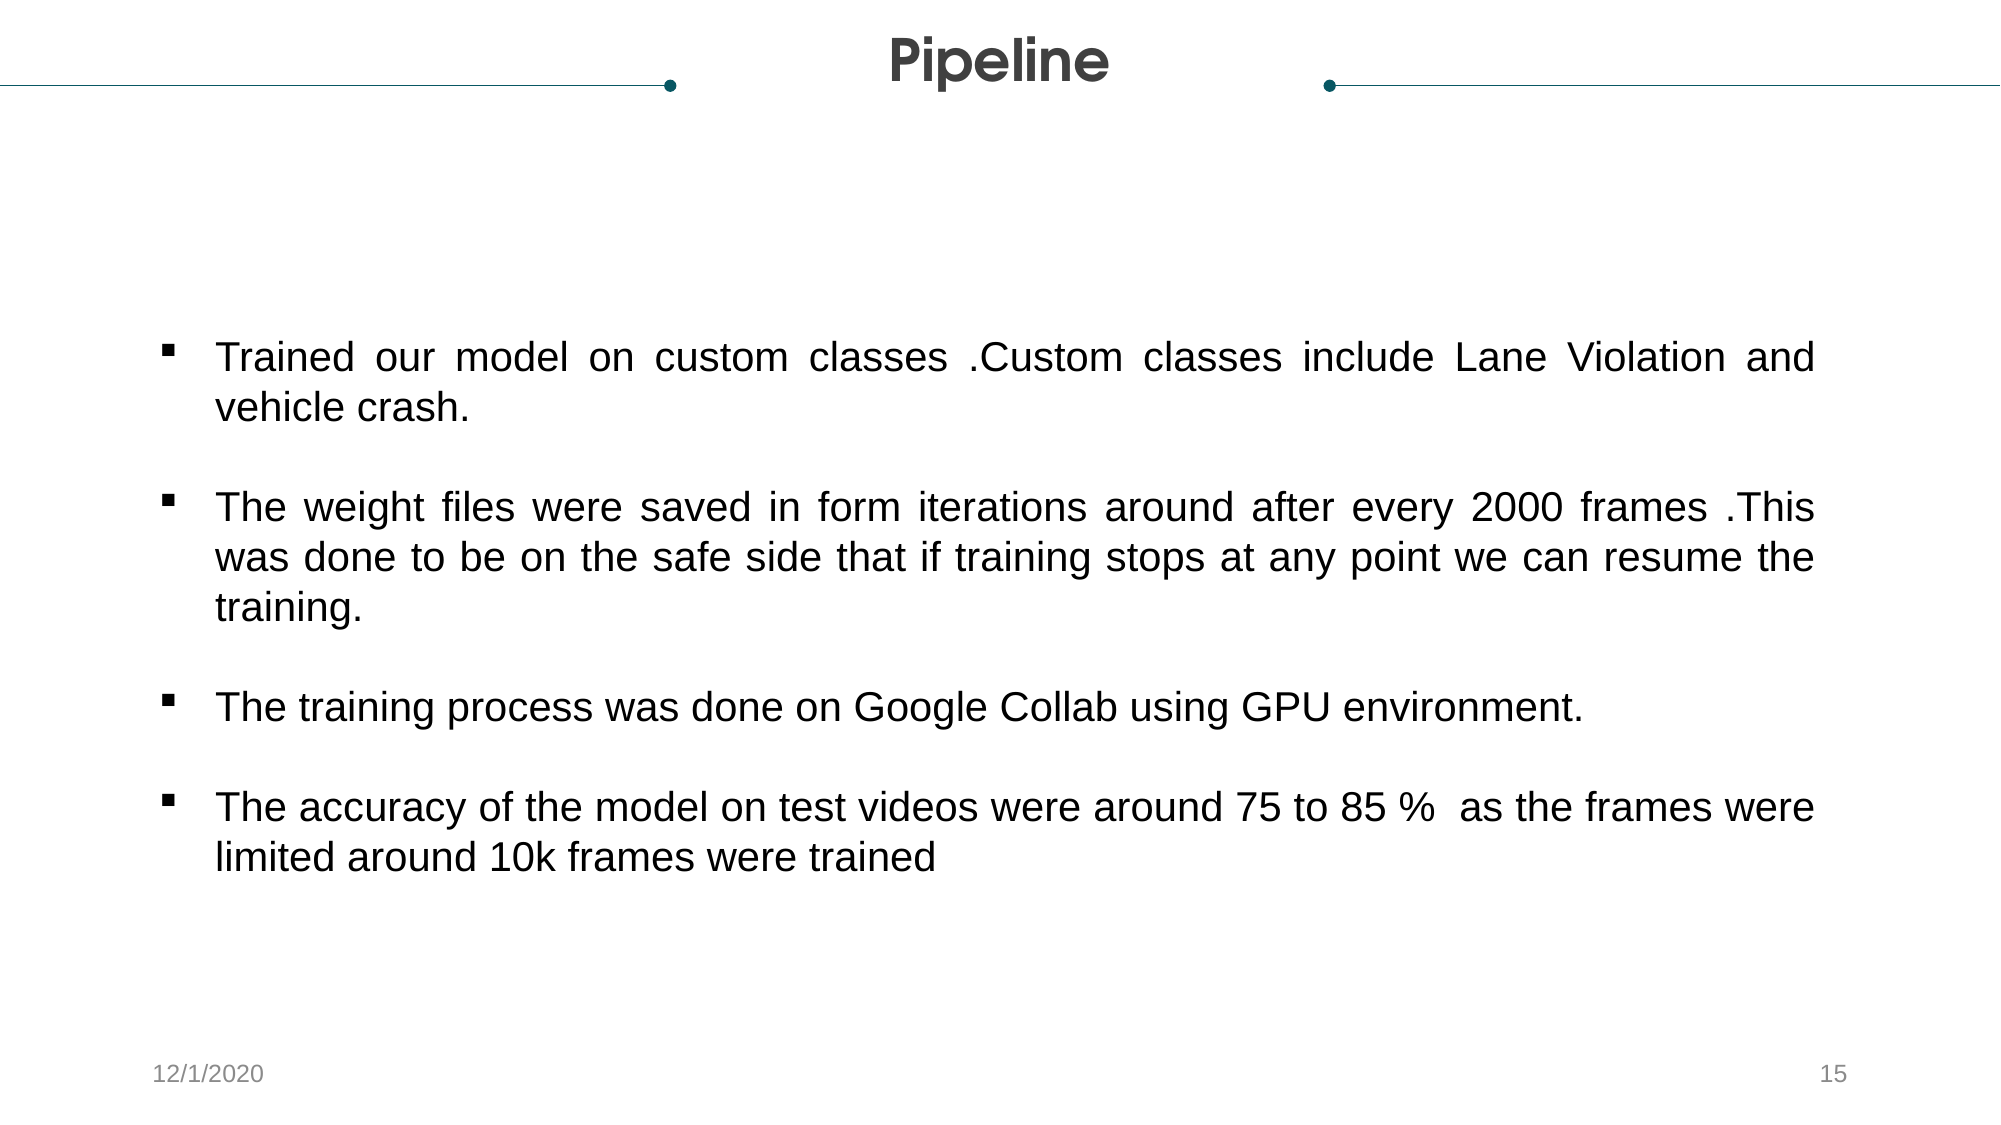

Pipeline
Trained our model on custom classes .Custom classes include Lane Violation and vehicle crash.

The weight files were saved in form iterations around after every 2000 frames .This was done to be on the safe side that if training stops at any point we can resume the training.

The training process was done on Google Collab using GPU environment.

The accuracy of the model on test videos were around 75 to 85 %  as the frames were limited around 10k frames were trained
12/1/2020
15